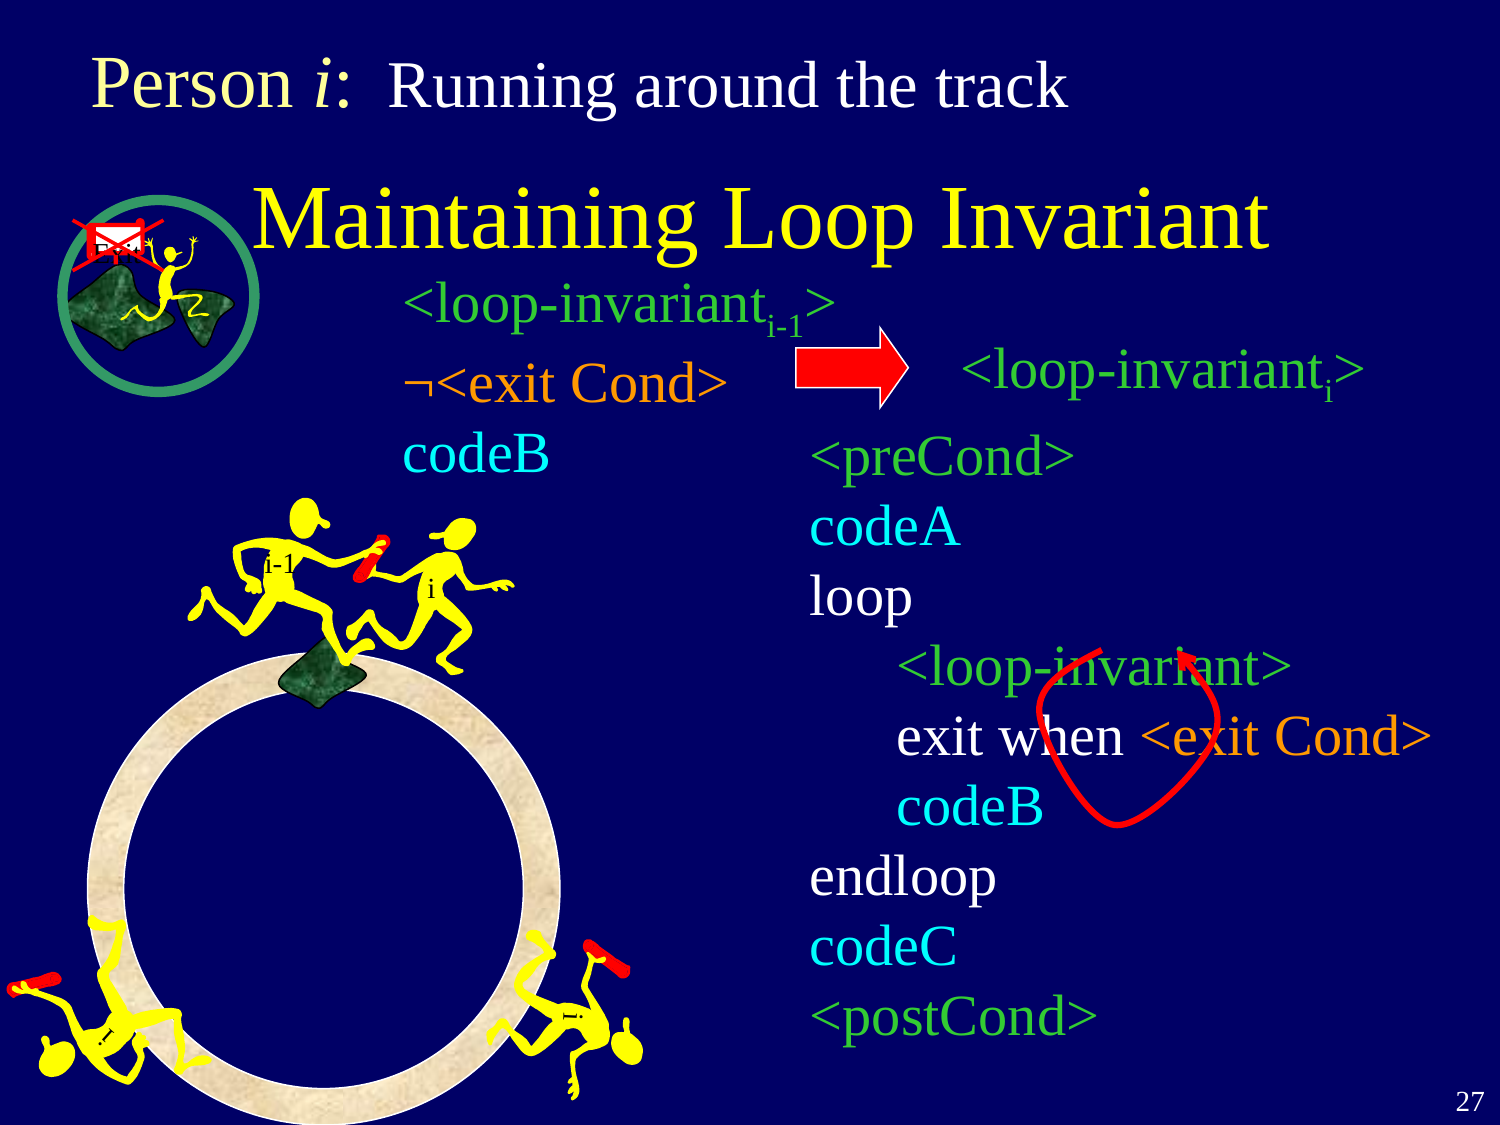

Person i:  Running around the track
Maintaining Loop Invariant

Exit

<loop-invarianti-1>
¬<exit Cond>
codeB
<loop-invarianti>

<preCond>
codeA
loop
      <loop-invariant>
      exit when <exit Cond>
      codeB
endloop
codeC
<postCond>

i-1
i

i

i